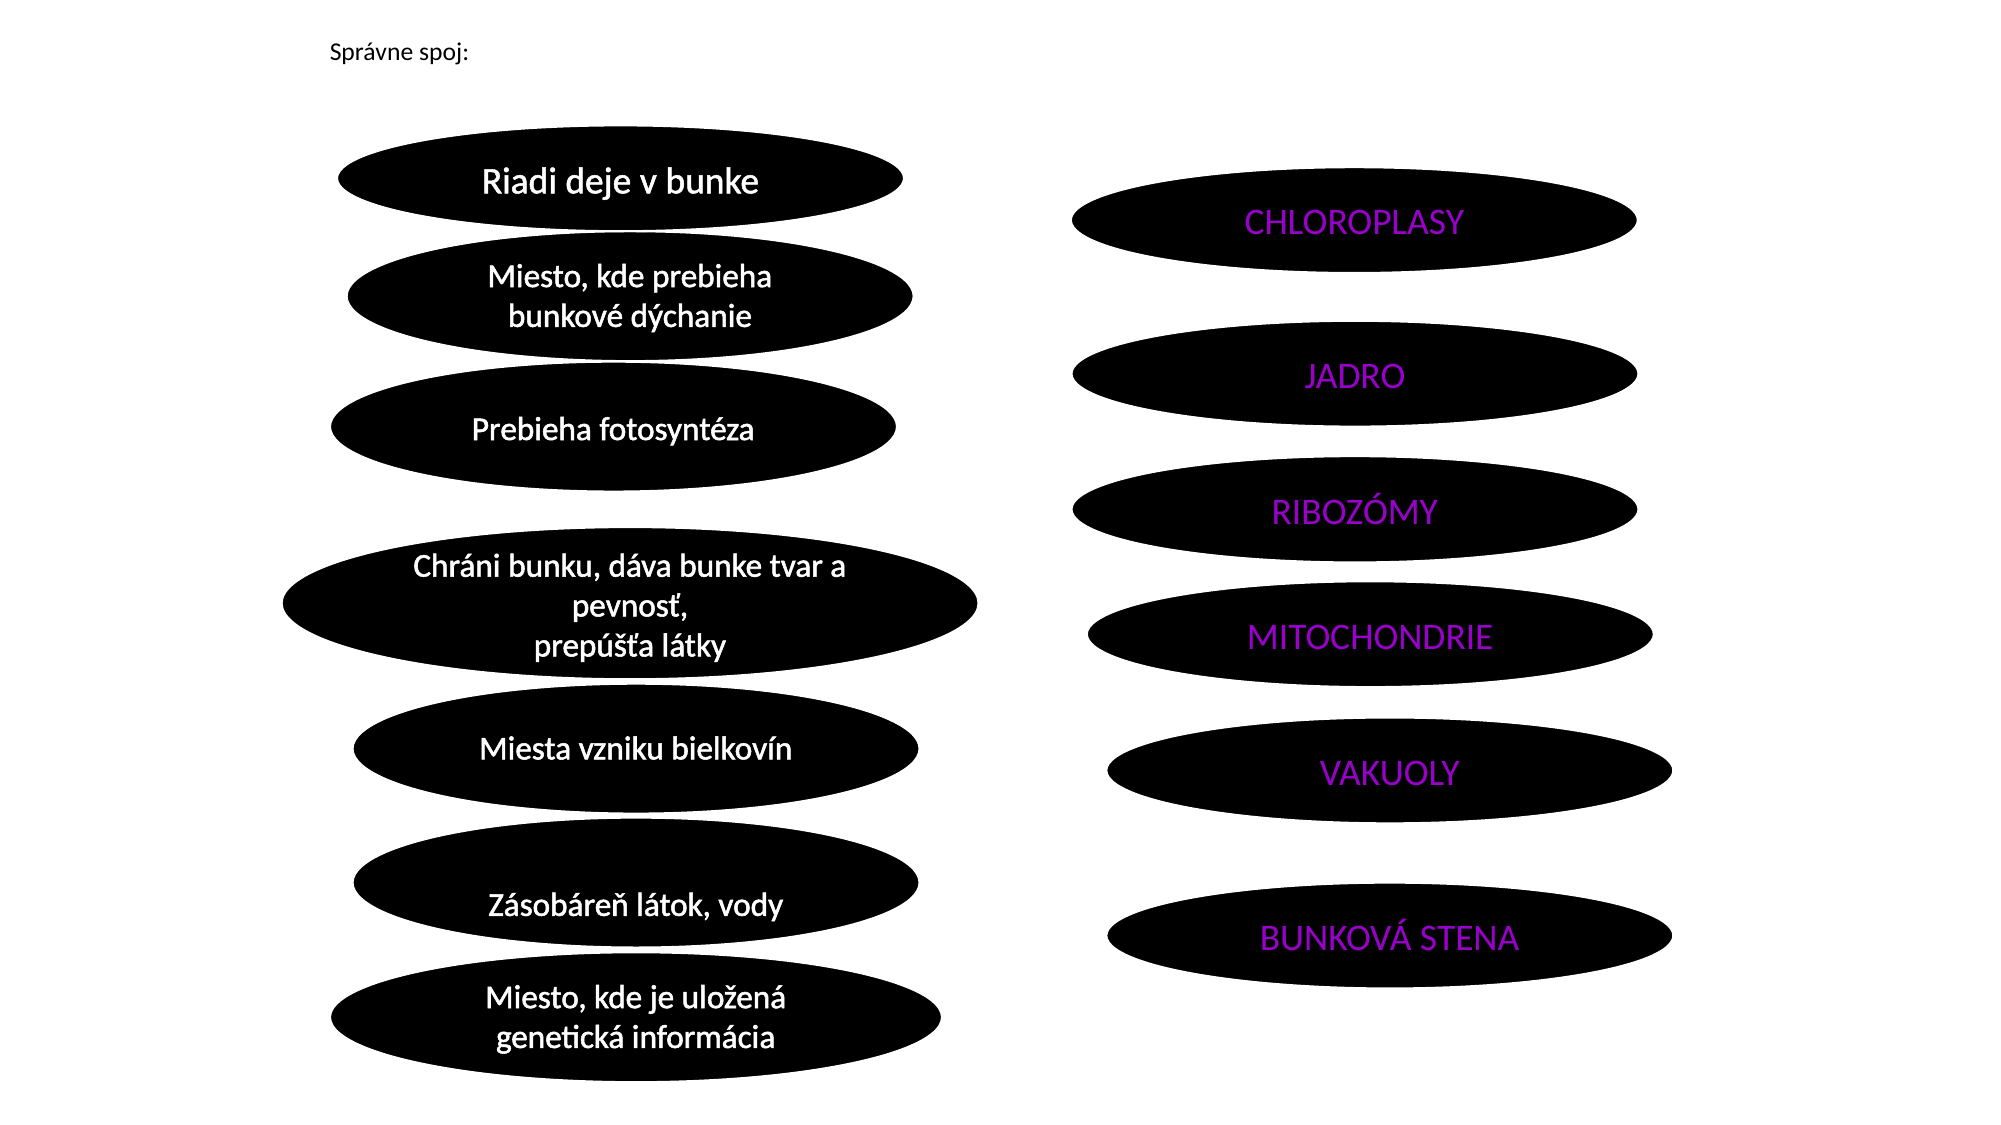

# Správne spoj:
Riadi deje v bunke

CHLOROPLASY

Miesto, kde prebieha bunkové dýchanie

JADRO
Prebieha fotosyntéza
RIBOZÓMY
Chráni bunku, dáva bunke tvar a pevnosť,
prepúšťa látky
MITOCHONDRIE

Miesta vzniku bielkovín

VAKUOLY

Zásobáreň látok, vody
BUNKOVÁ STENA

Miesto, kde je uložená genetická informácia